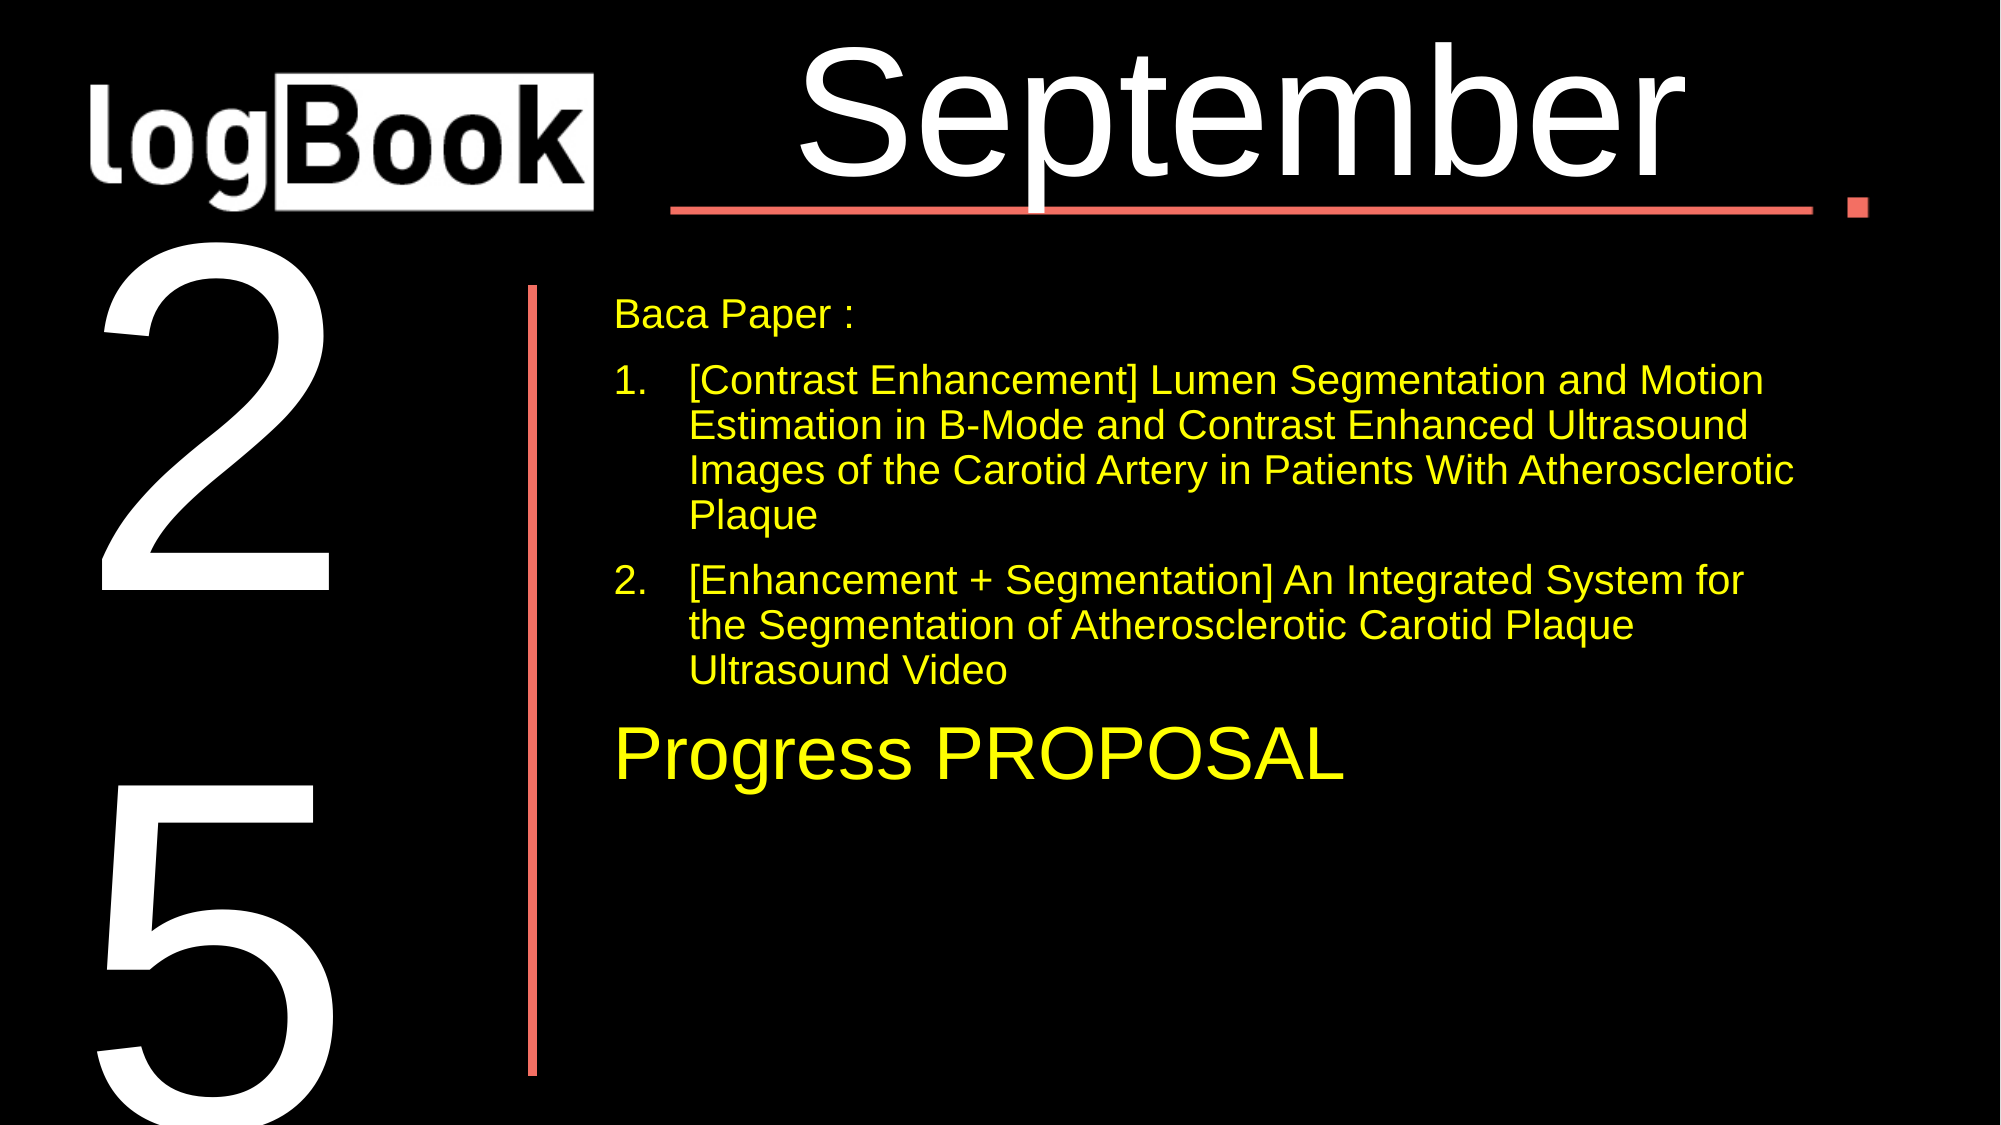

September
25
Baca Paper :
[Contrast Enhancement] Lumen Segmentation and Motion Estimation in B-Mode and Contrast Enhanced Ultrasound Images of the Carotid Artery in Patients With Atherosclerotic Plaque
[Enhancement + Segmentation] An Integrated System for the Segmentation of Atherosclerotic Carotid Plaque Ultrasound Video
Progress PROPOSAL